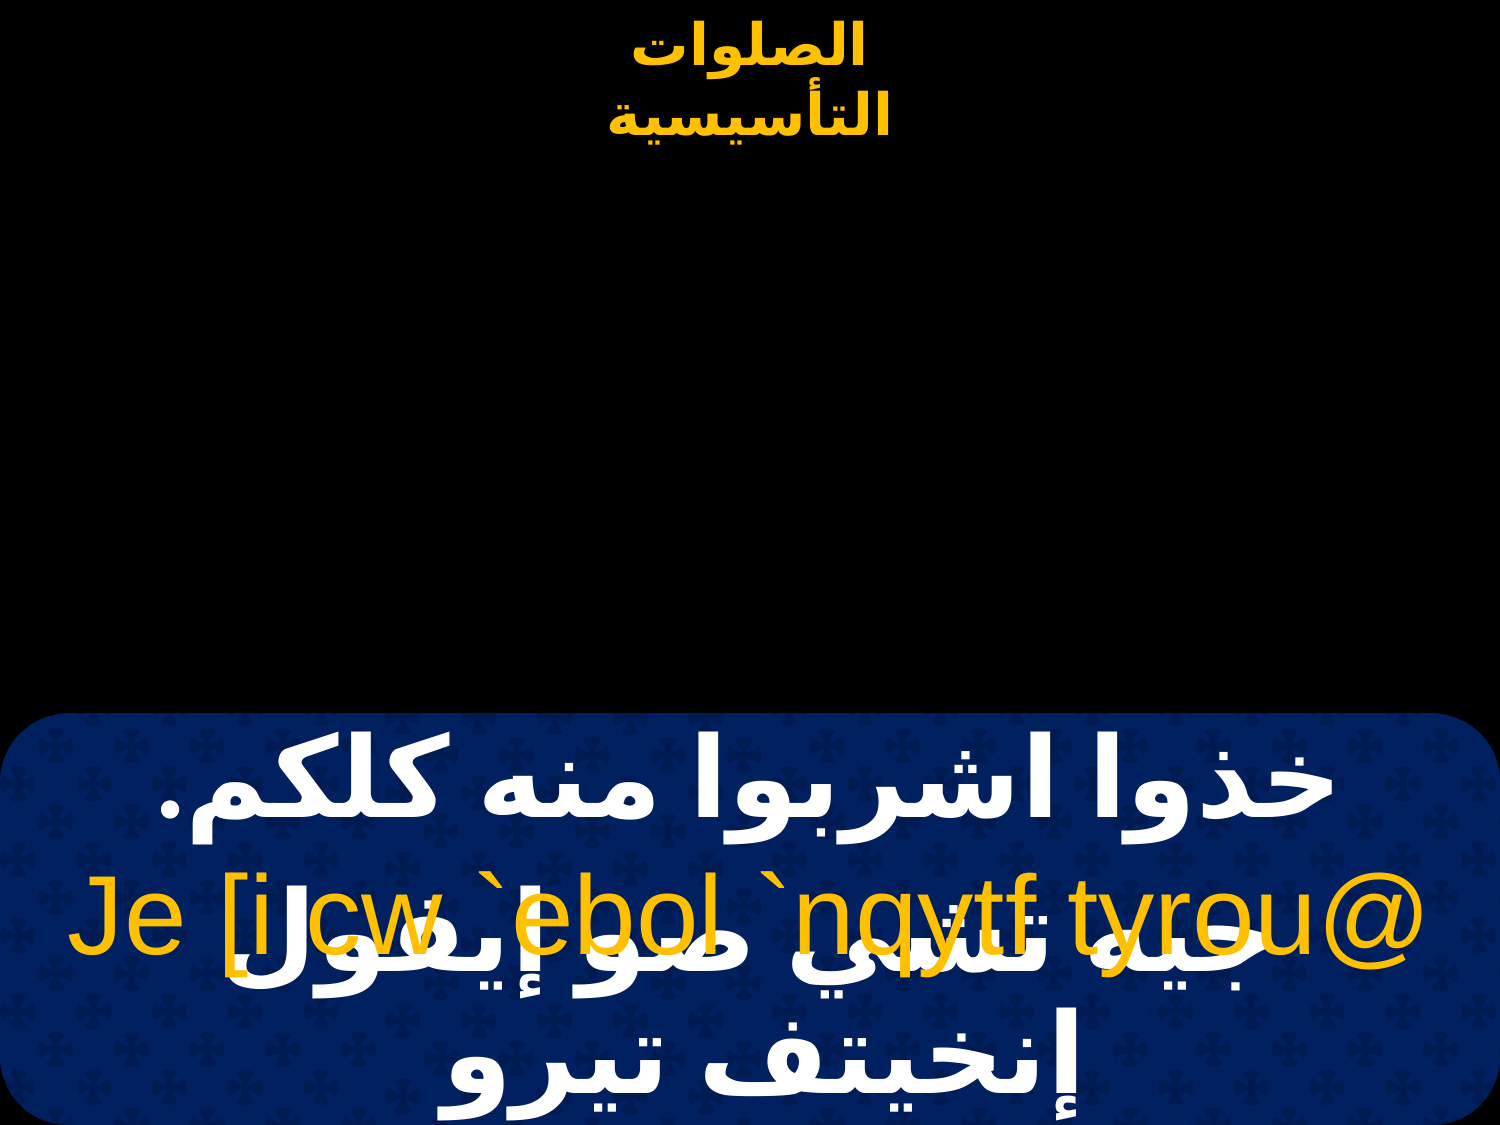

# خذوا اشربوا منه كلكم.
Je [i cw `ebol `nqytf tyrou@
جيه تشي صو إيفول إنخيتف تيرو